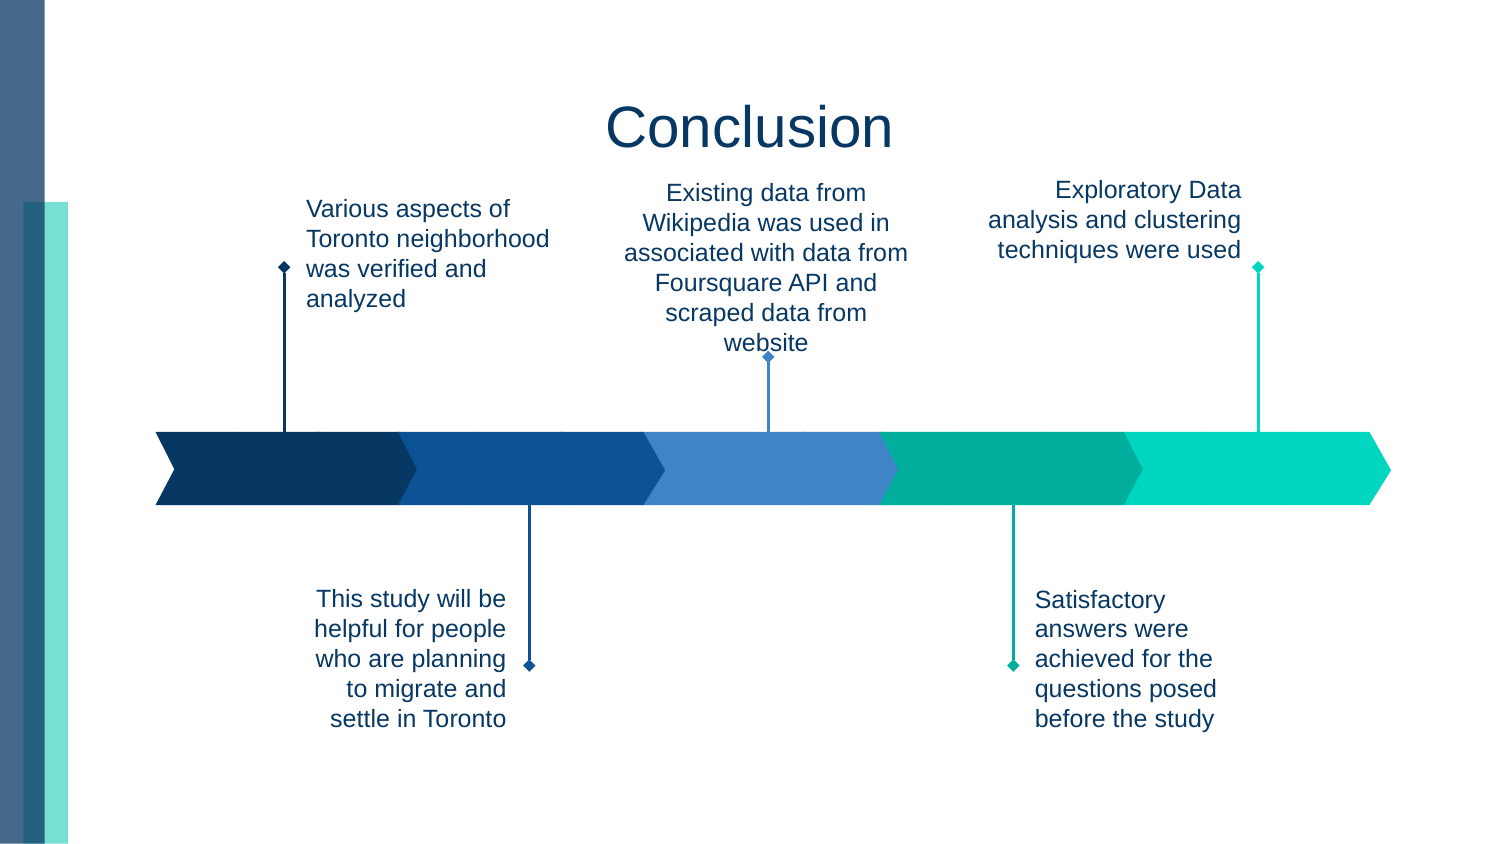

# Conclusion
Exploratory Data analysis and clustering techniques were used
Existing data from Wikipedia was used in associated with data from Foursquare API and scraped data from website
Various aspects of Toronto neighborhood was verified and analyzed

This study will be helpful for people who are planning to migrate and settle in Toronto
Satisfactory answers were achieved for the questions posed before the study